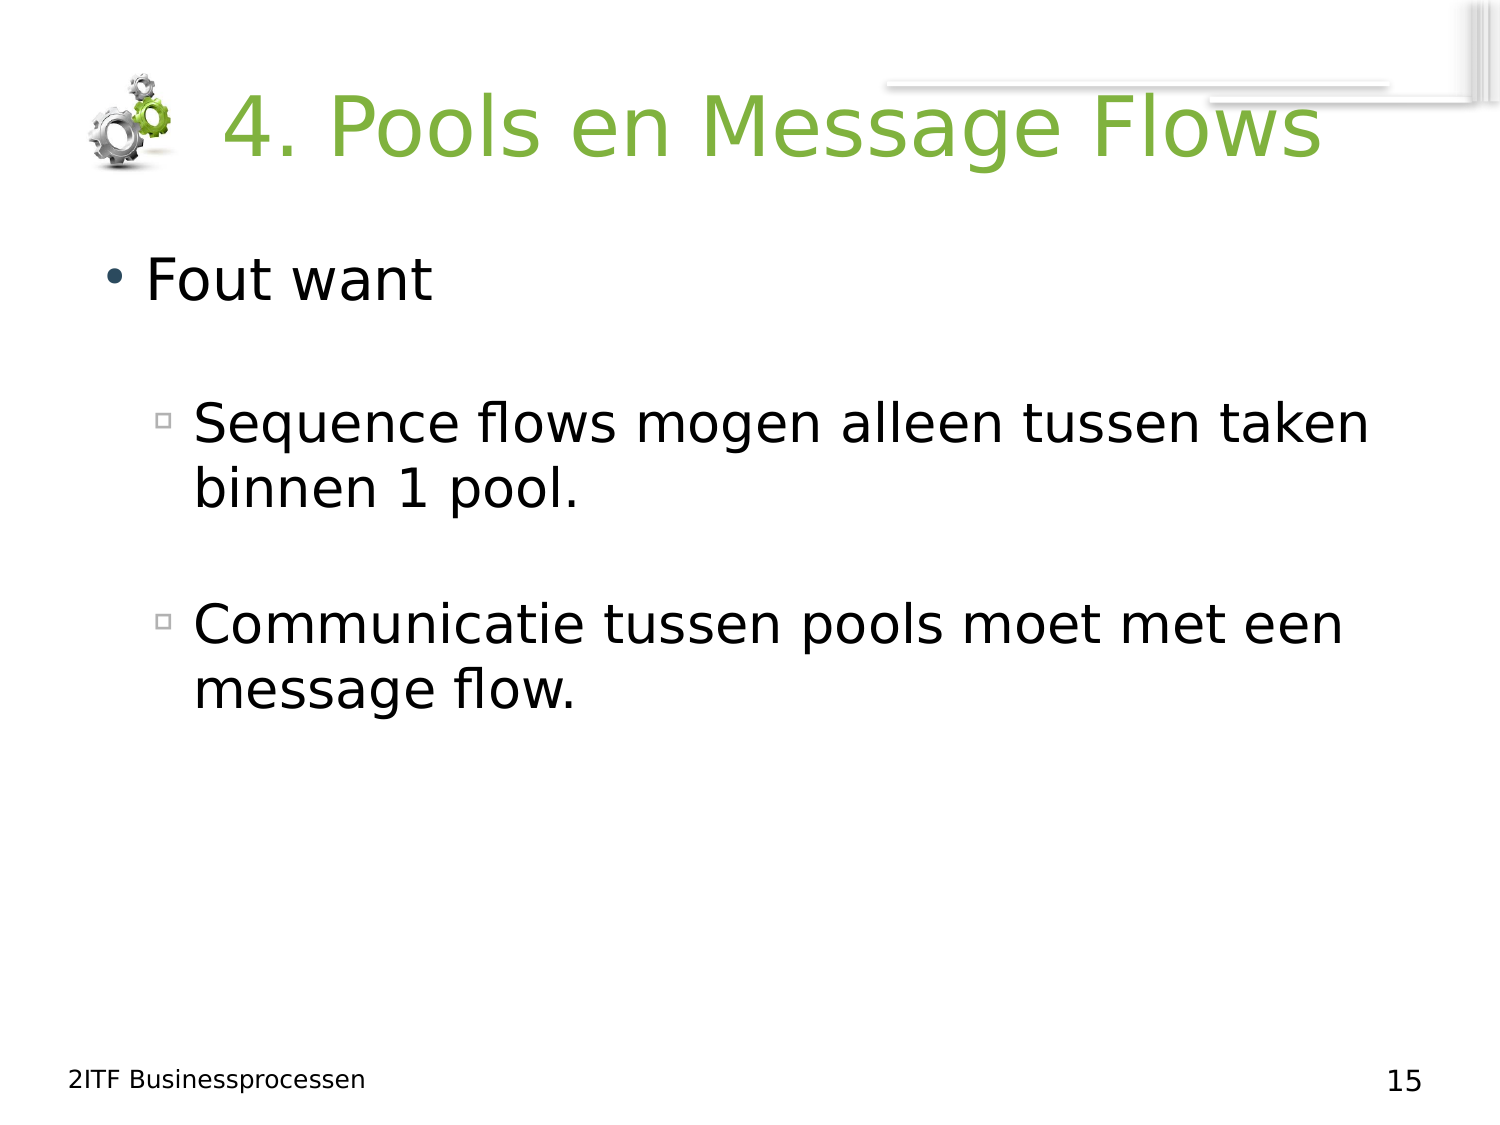

# 4. Pools en Message Flows
Fout want
Sequence flows mogen alleen tussen taken binnen 1 pool.
Communicatie tussen pools moet met een message flow.
15